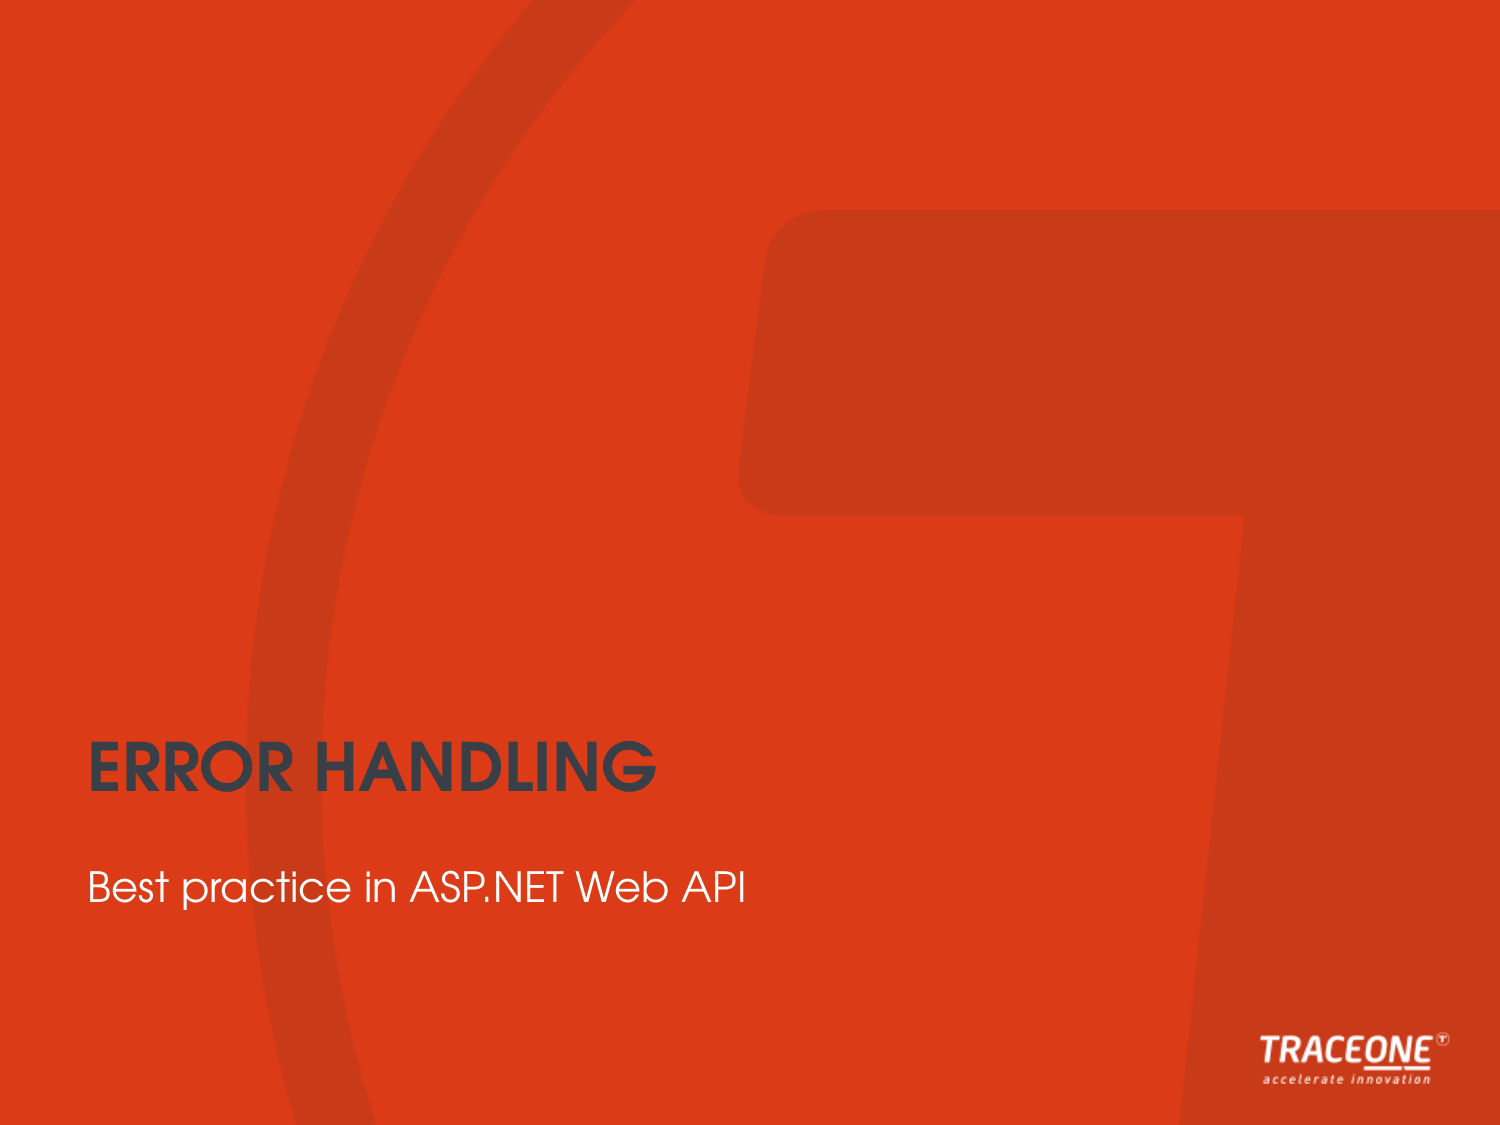

# ERROR HANDLING
Best practice in ASP.NET Web API